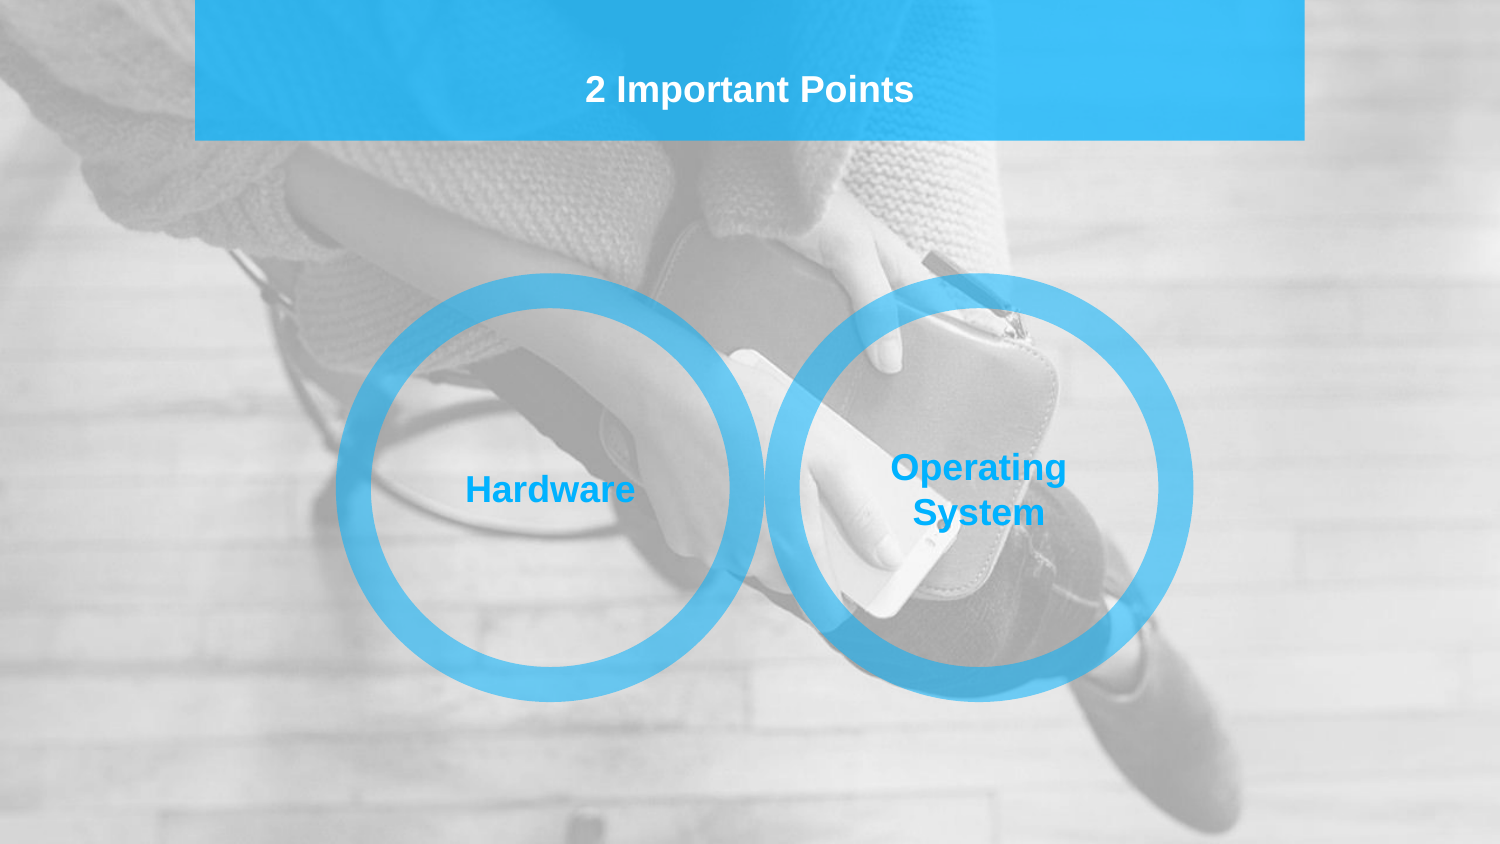

# 2 Important Points
Hardware
Operating System